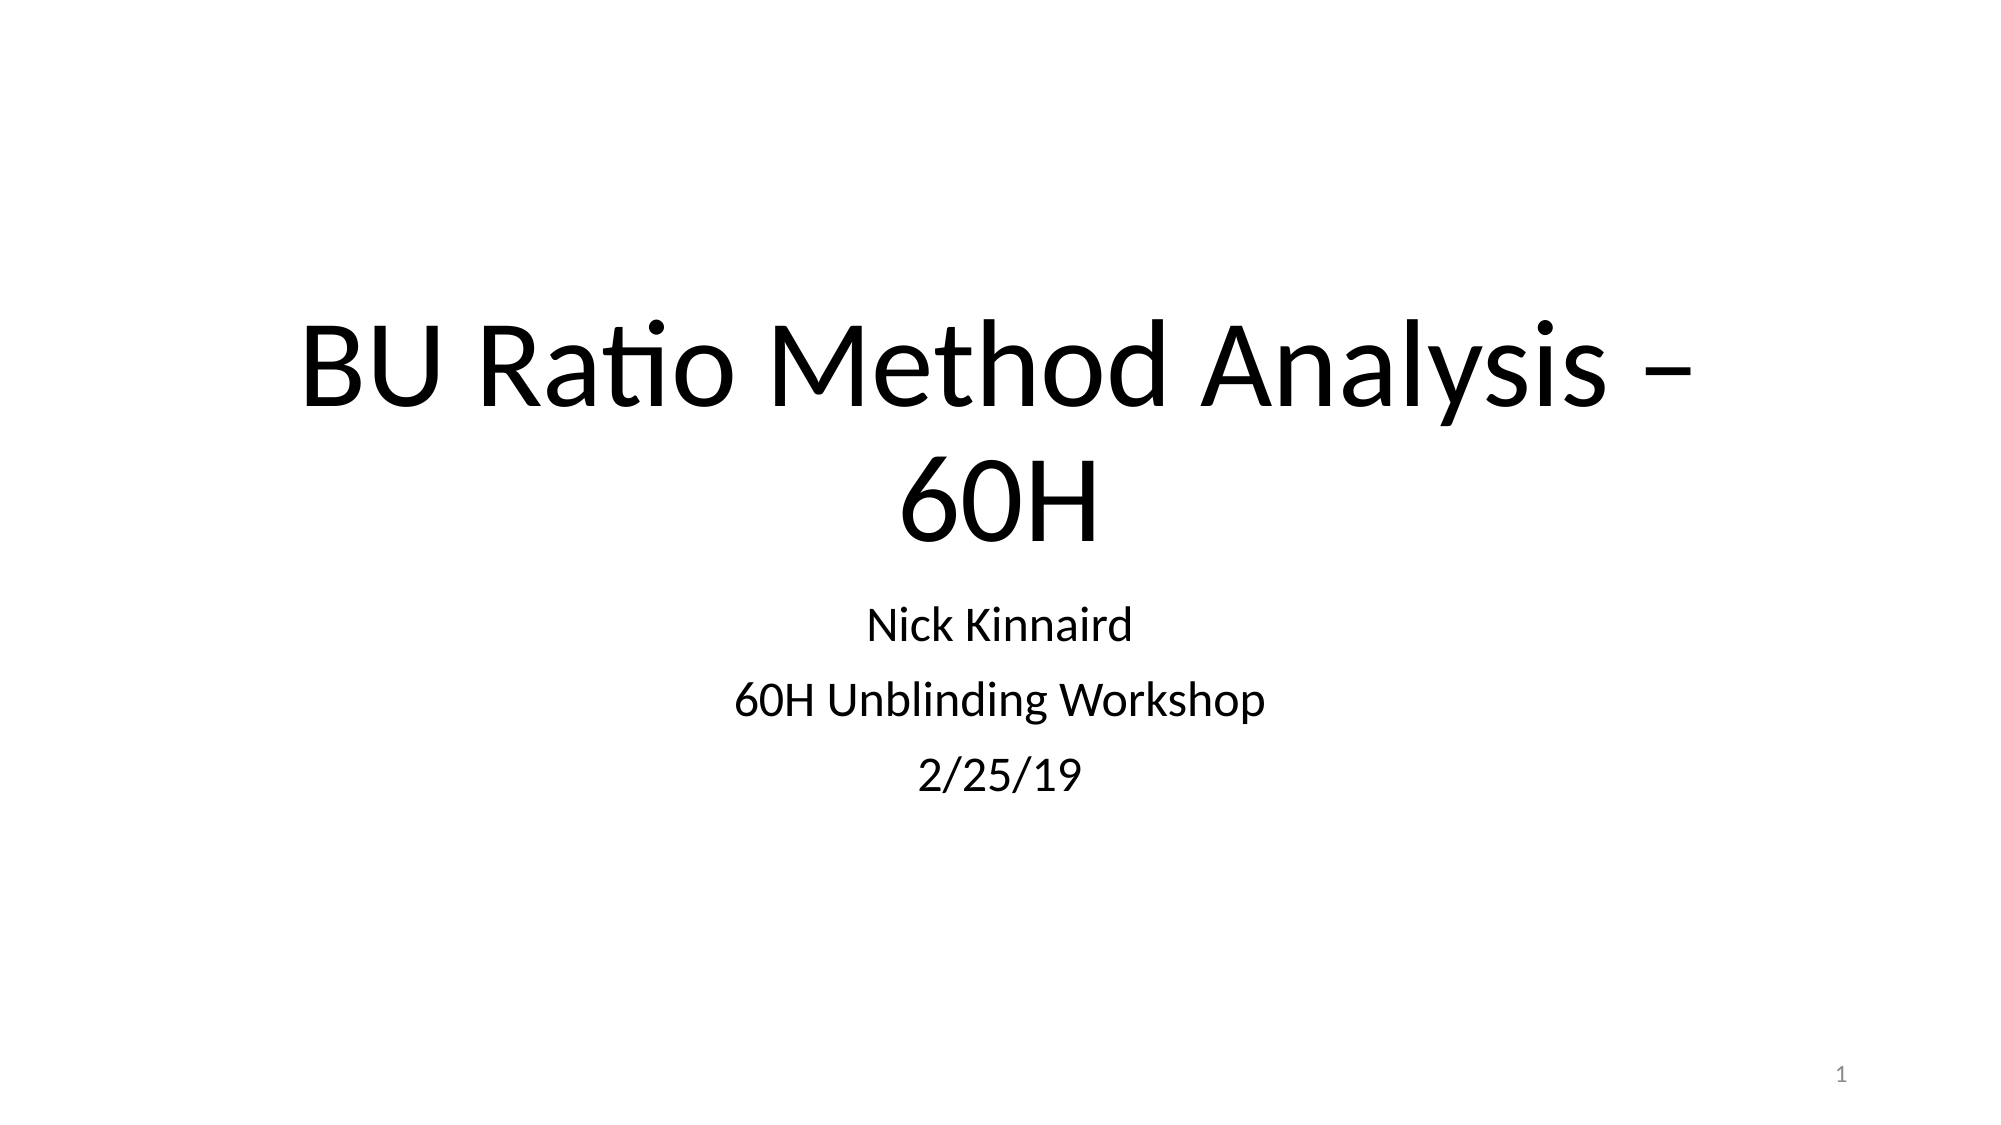

# BU Ratio Method Analysis – 60H
Nick Kinnaird
60H Unblinding Workshop
2/25/19
1